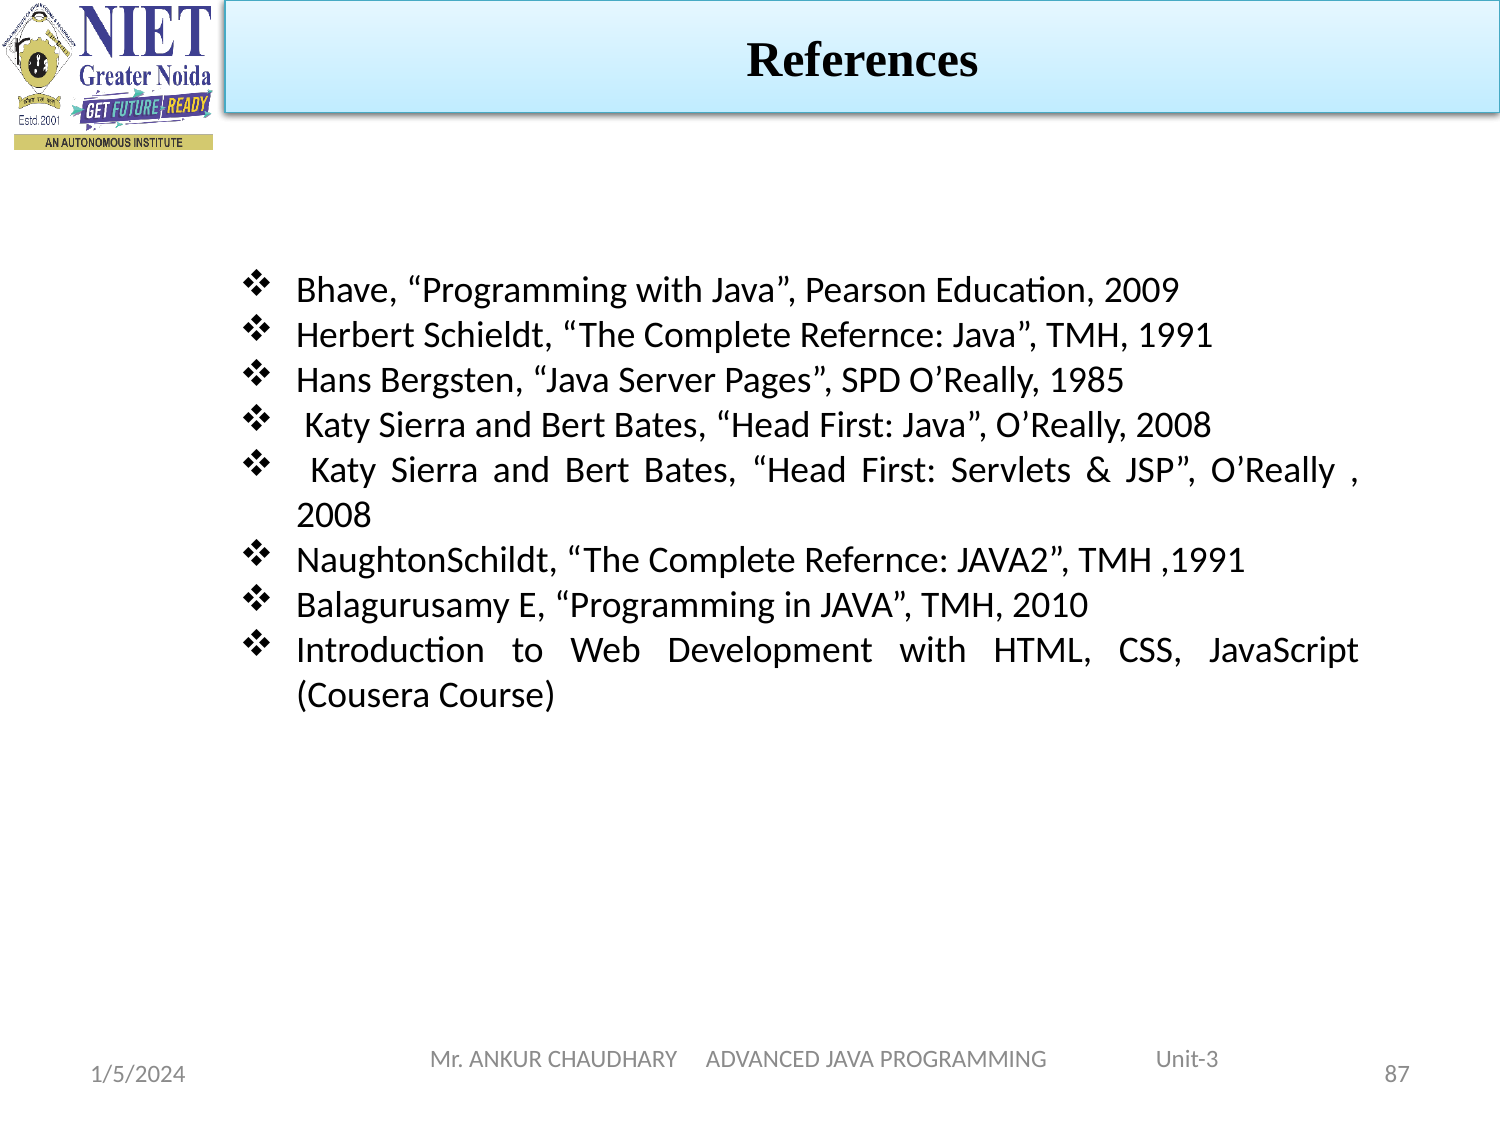

References

Bhave, “Programming with Java”, Pearson Education, 2009
Herbert Schieldt, “The Complete Refernce: Java”, TMH, 1991
Hans Bergsten, “Java Server Pages”, SPD O’Really, 1985
 Katy Sierra and Bert Bates, “Head First: Java”, O’Really, 2008
 Katy Sierra and Bert Bates, “Head First: Servlets & JSP”, O’Really , 2008
NaughtonSchildt, “The Complete Refernce: JAVA2”, TMH ,1991
Balagurusamy E, “Programming in JAVA”, TMH, 2010
Introduction to Web Development with HTML, CSS, JavaScript (Cousera Course)
1/5/2024
Mr. ANKUR CHAUDHARY     ADVANCED JAVA PROGRAMMING                   Unit-3
87